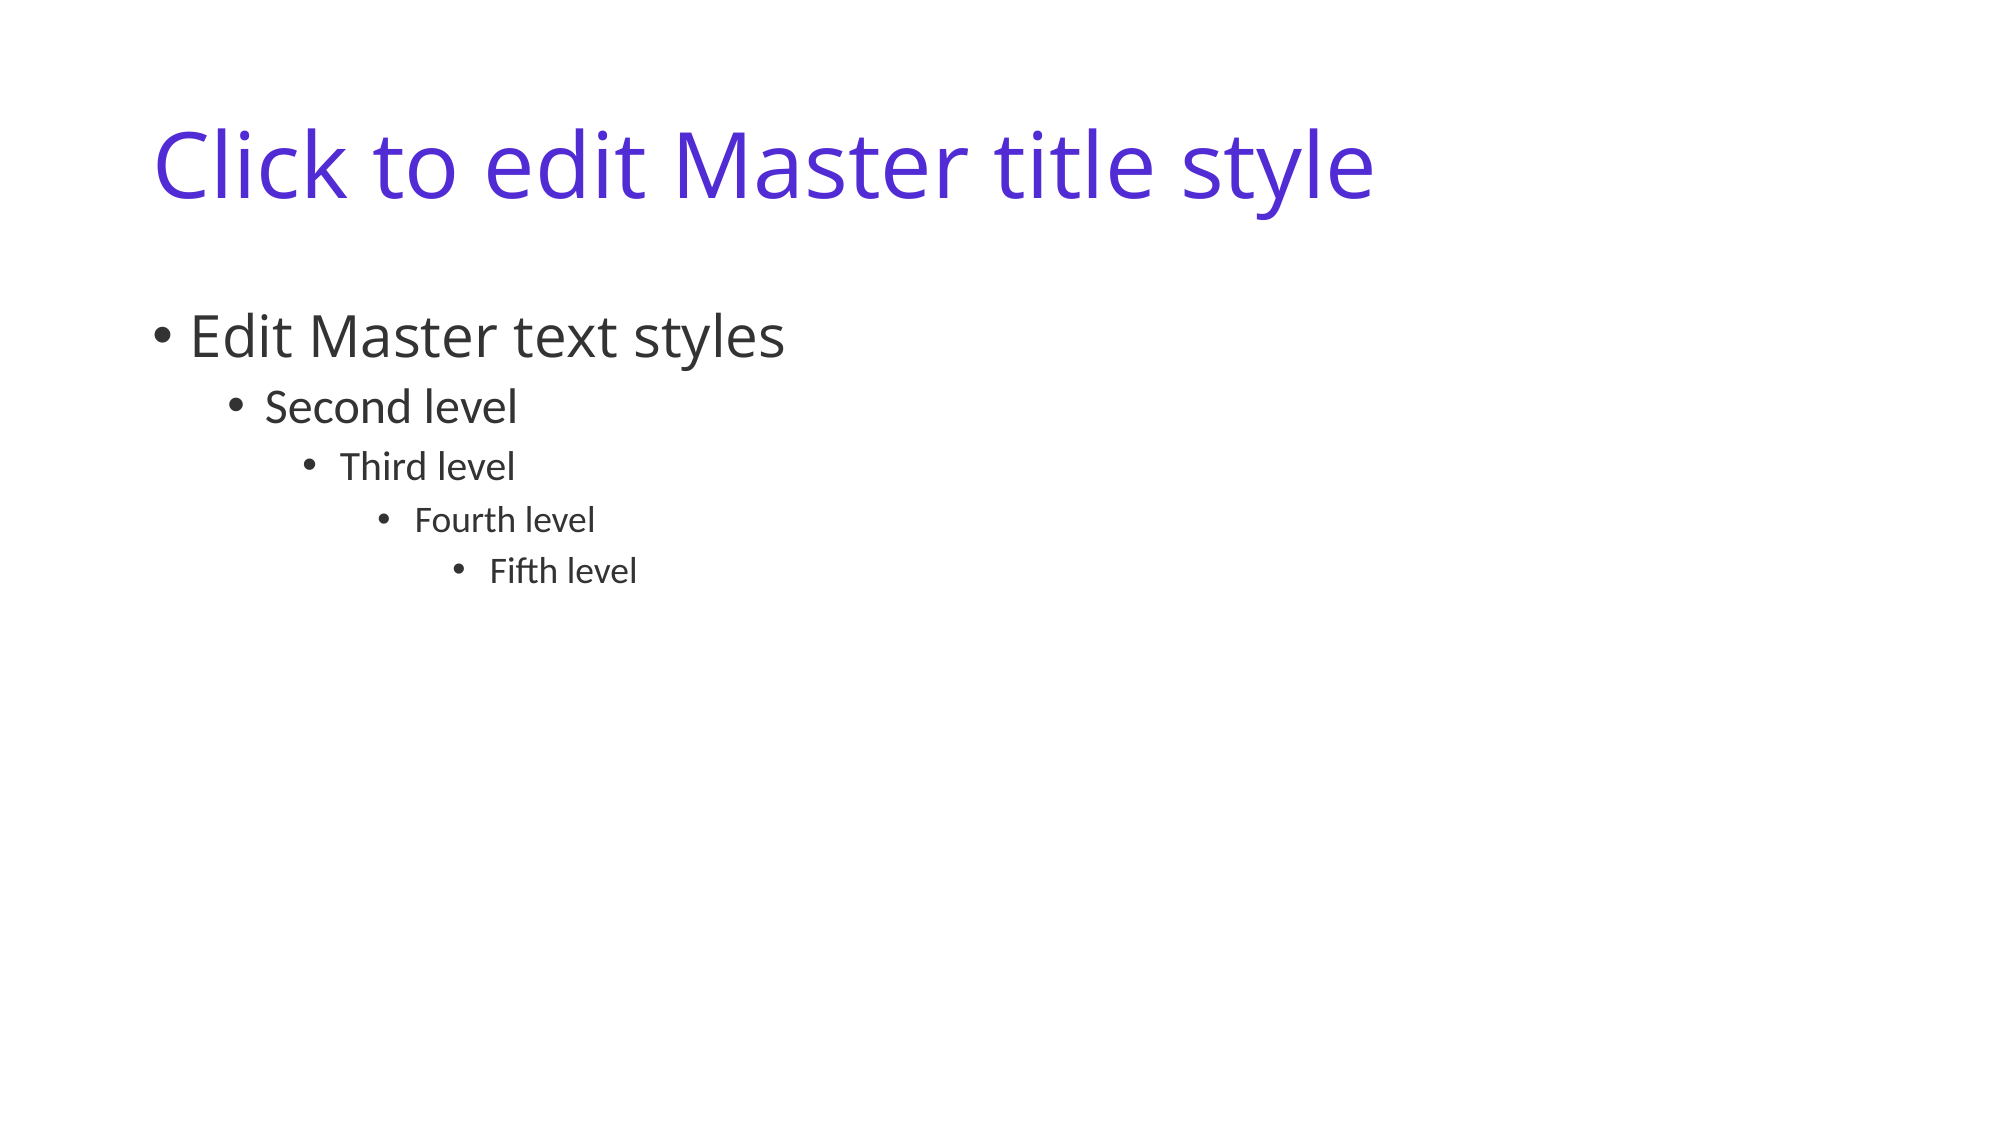

# Click to edit Master title style
Edit Master text styles
Second level
Third level
Fourth level
Fifth level